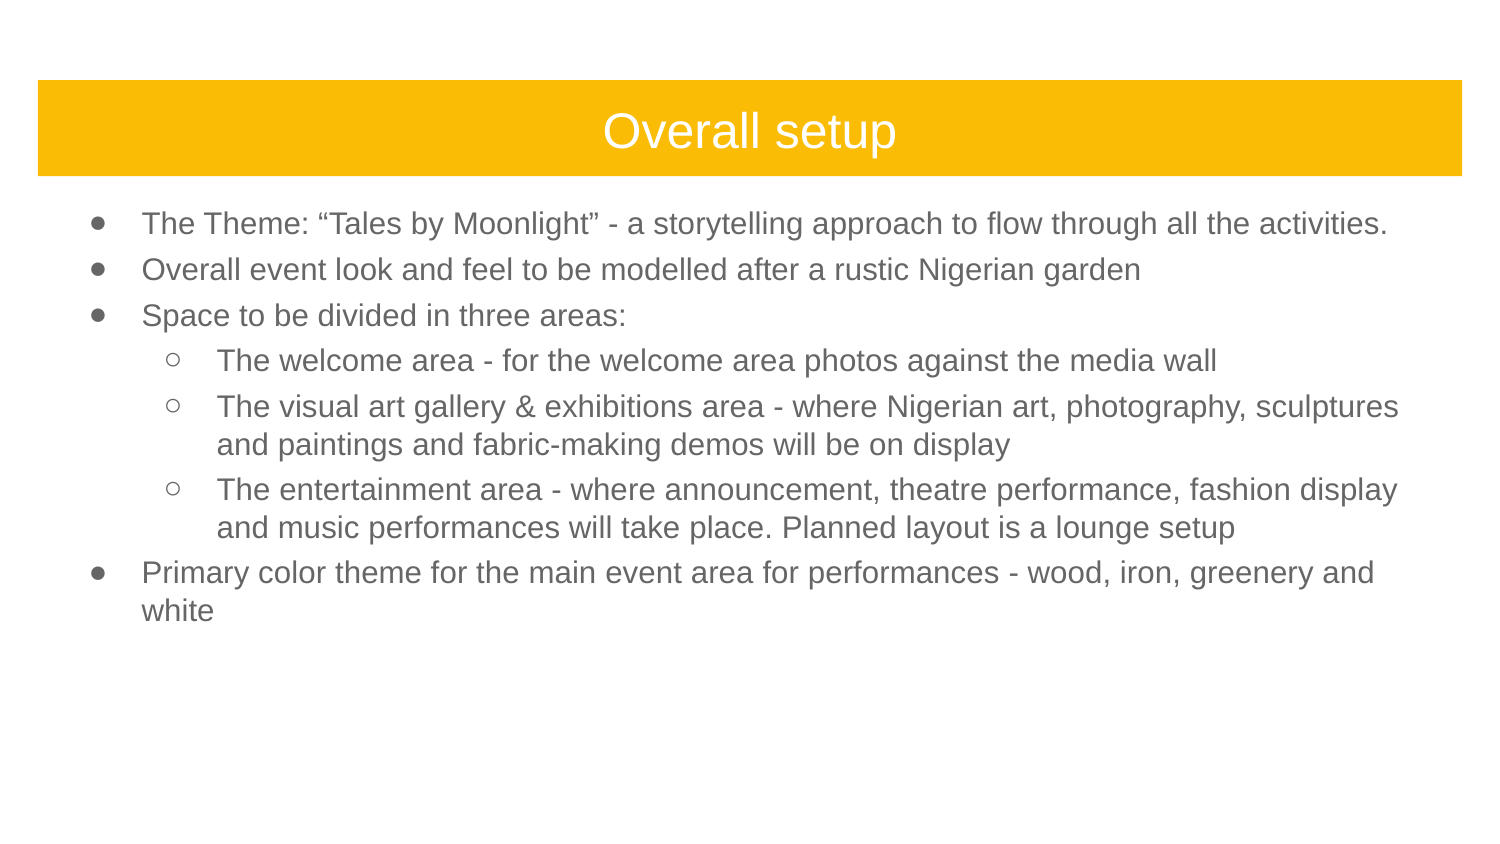

Overall setup
The Theme: “Tales by Moonlight” - a storytelling approach to flow through all the activities.
Overall event look and feel to be modelled after a rustic Nigerian garden
Space to be divided in three areas:
The welcome area - for the welcome area photos against the media wall
The visual art gallery & exhibitions area - where Nigerian art, photography, sculptures and paintings and fabric-making demos will be on display
The entertainment area - where announcement, theatre performance, fashion display and music performances will take place. Planned layout is a lounge setup
Primary color theme for the main event area for performances - wood, iron, greenery and white